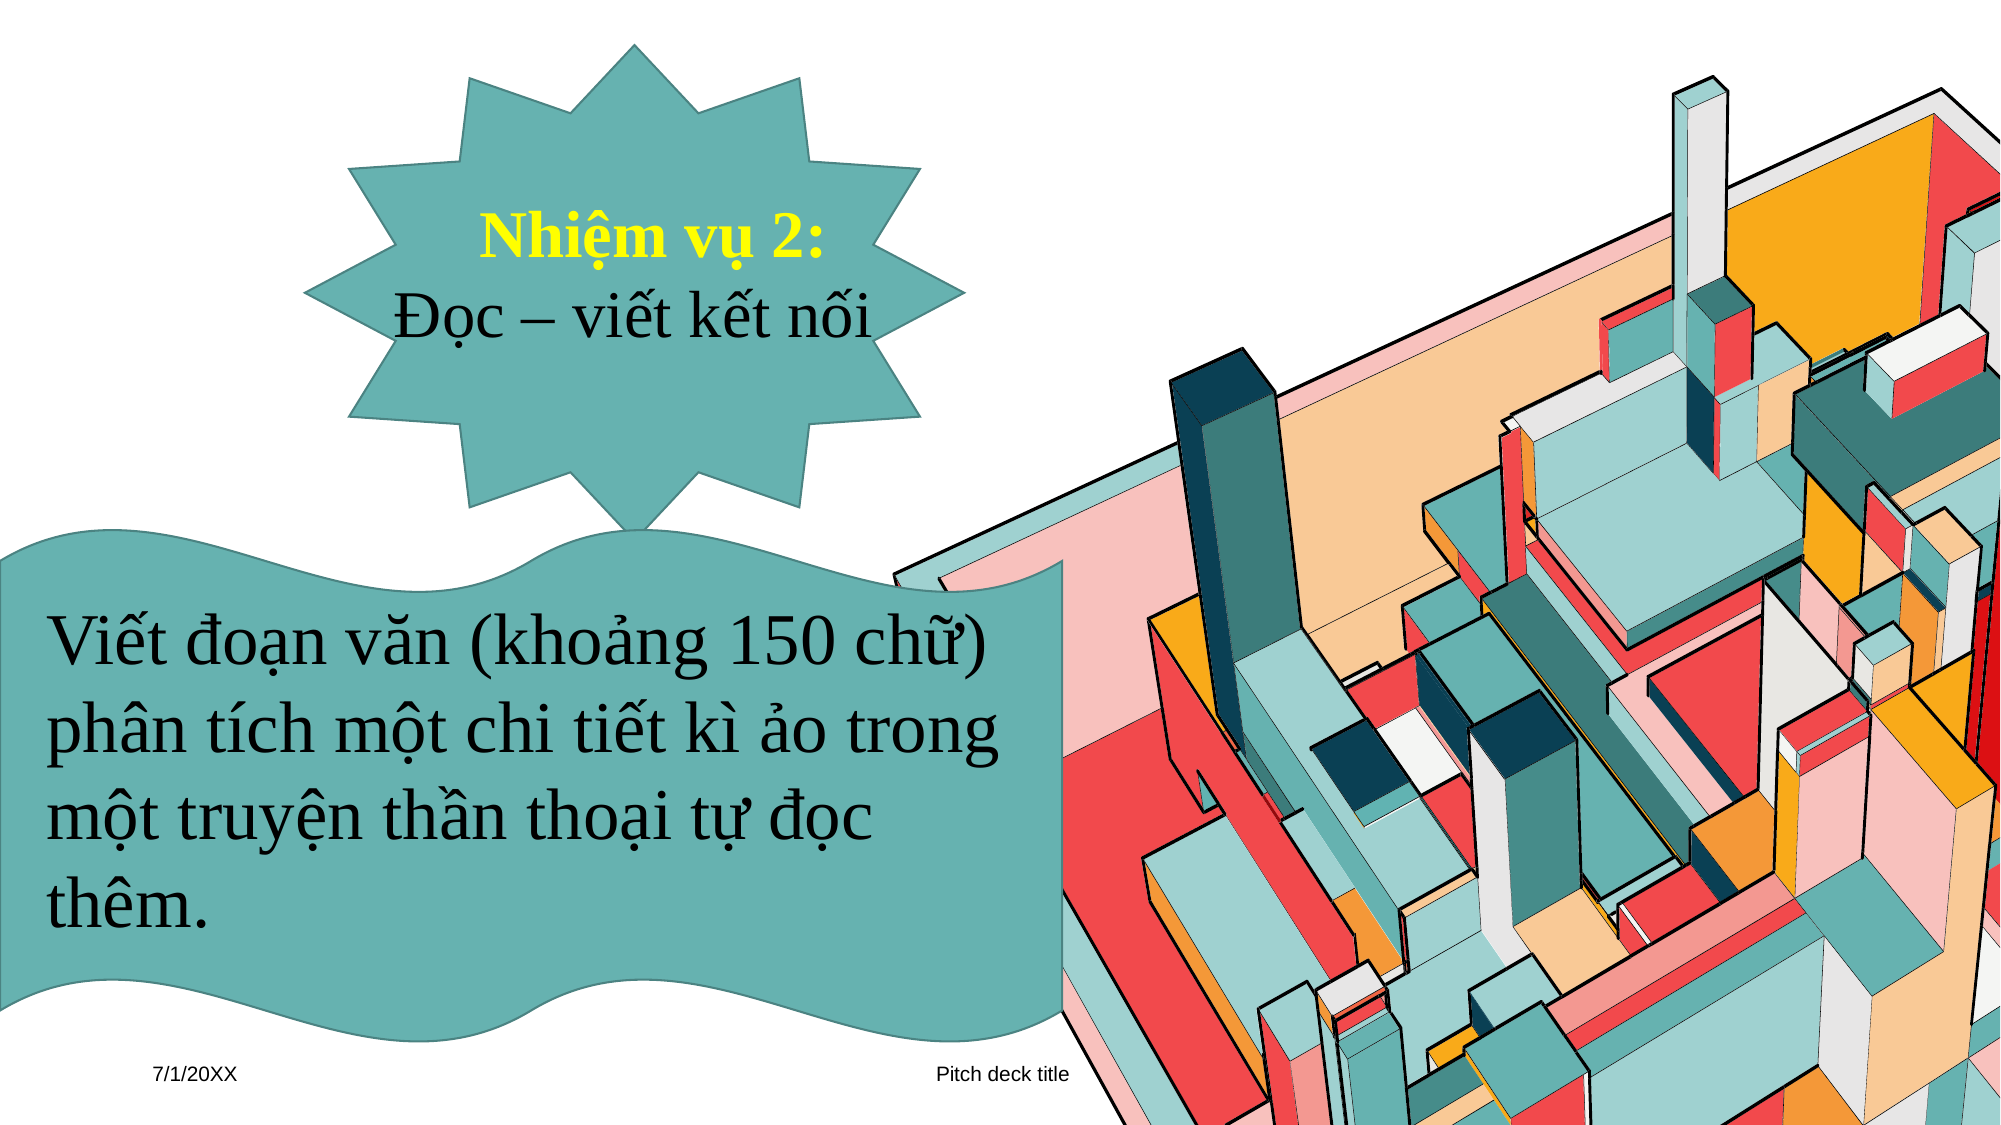

Nhiệm vụ 2:
 Đọc – viết kết nối

Viết đoạn văn (khoảng 150 chữ) phân tích một chi tiết kì ảo trong một truyện thần thoại tự đọc thêm.
7/1/20XX
Pitch deck title
47